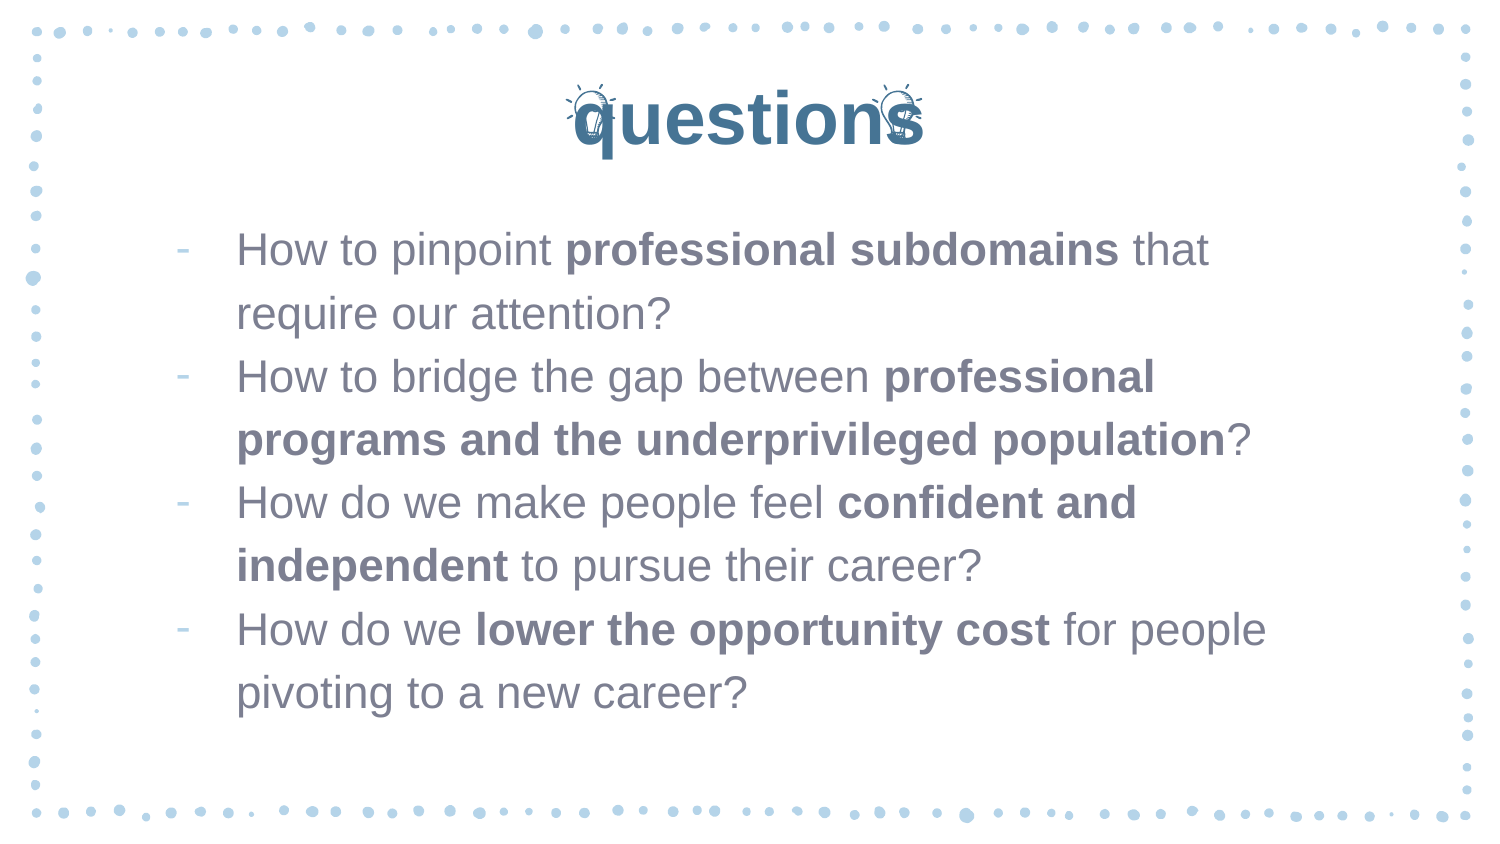

# questions

How to pinpoint professional subdomains that require our attention?
How to bridge the gap between professional programs and the underprivileged population?
How do we make people feel confident and independent to pursue their career?
How do we lower the opportunity cost for people pivoting to a new career?